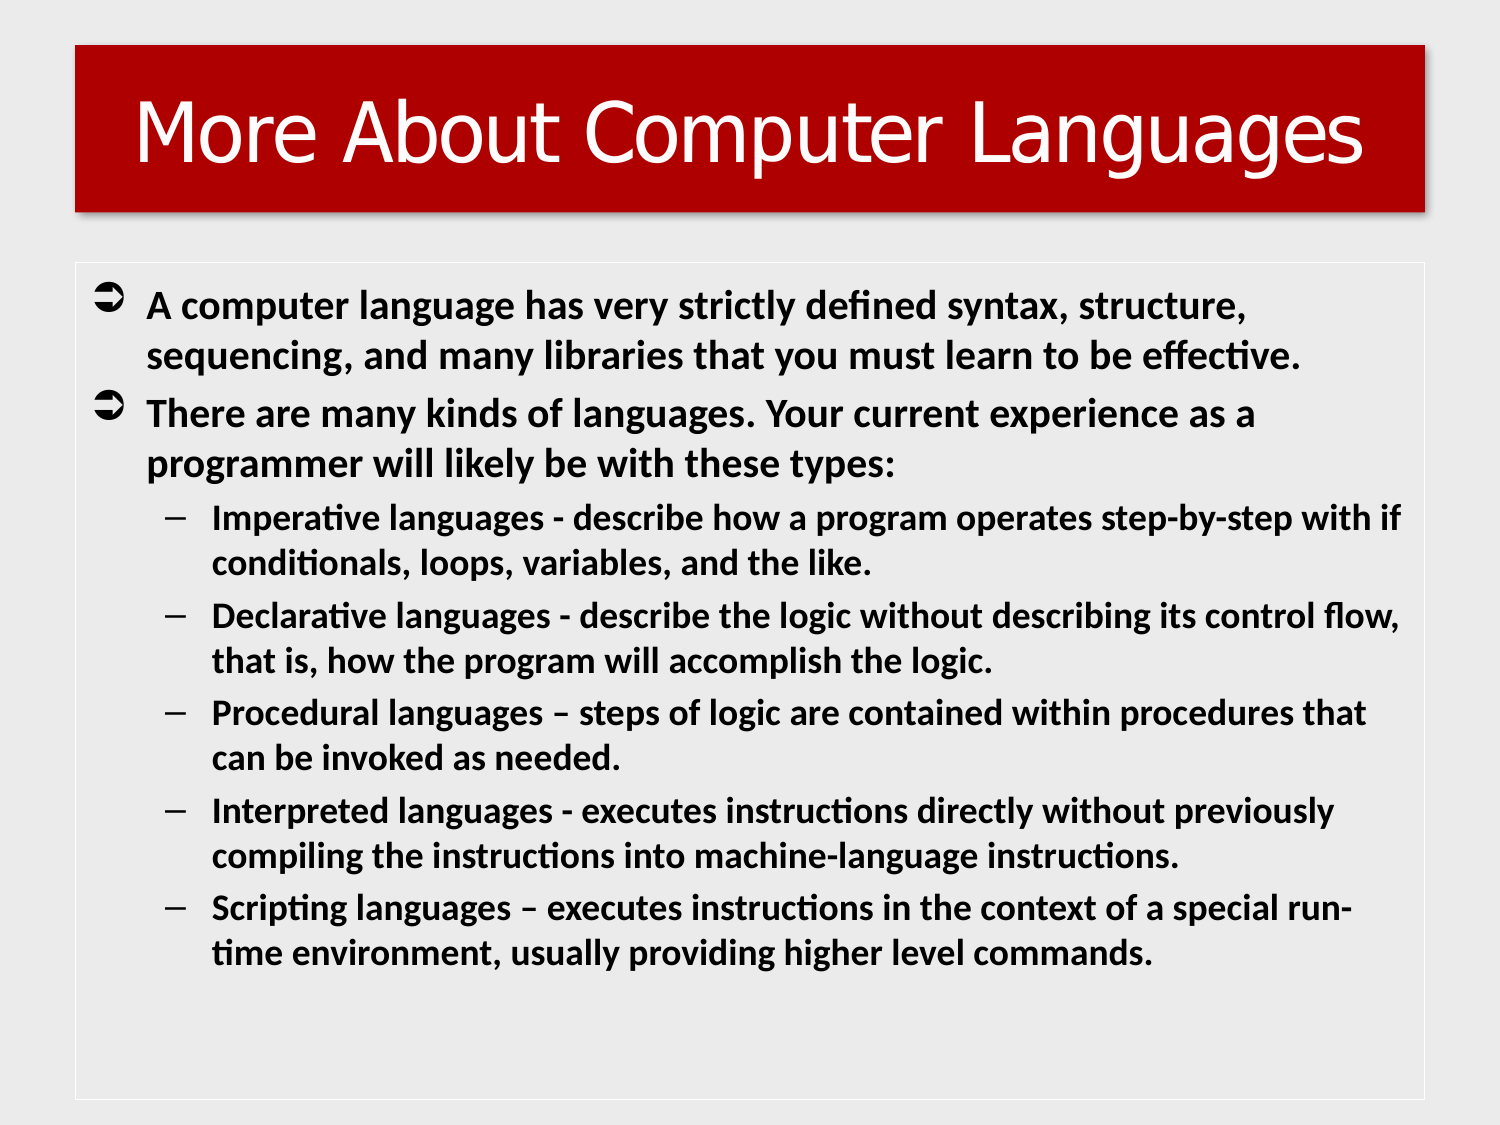

# More About Computer Languages
A computer language has very strictly defined syntax, structure, sequencing, and many libraries that you must learn to be effective.
There are many kinds of languages. Your current experience as a programmer will likely be with these types:
Imperative languages - describe how a program operates step-by-step with if conditionals, loops, variables, and the like.
Declarative languages - describe the logic without describing its control flow, that is, how the program will accomplish the logic.
Procedural languages – steps of logic are contained within procedures that can be invoked as needed.
Interpreted languages - executes instructions directly without previously compiling the instructions into machine-language instructions.
Scripting languages – executes instructions in the context of a special run-time environment, usually providing higher level commands.